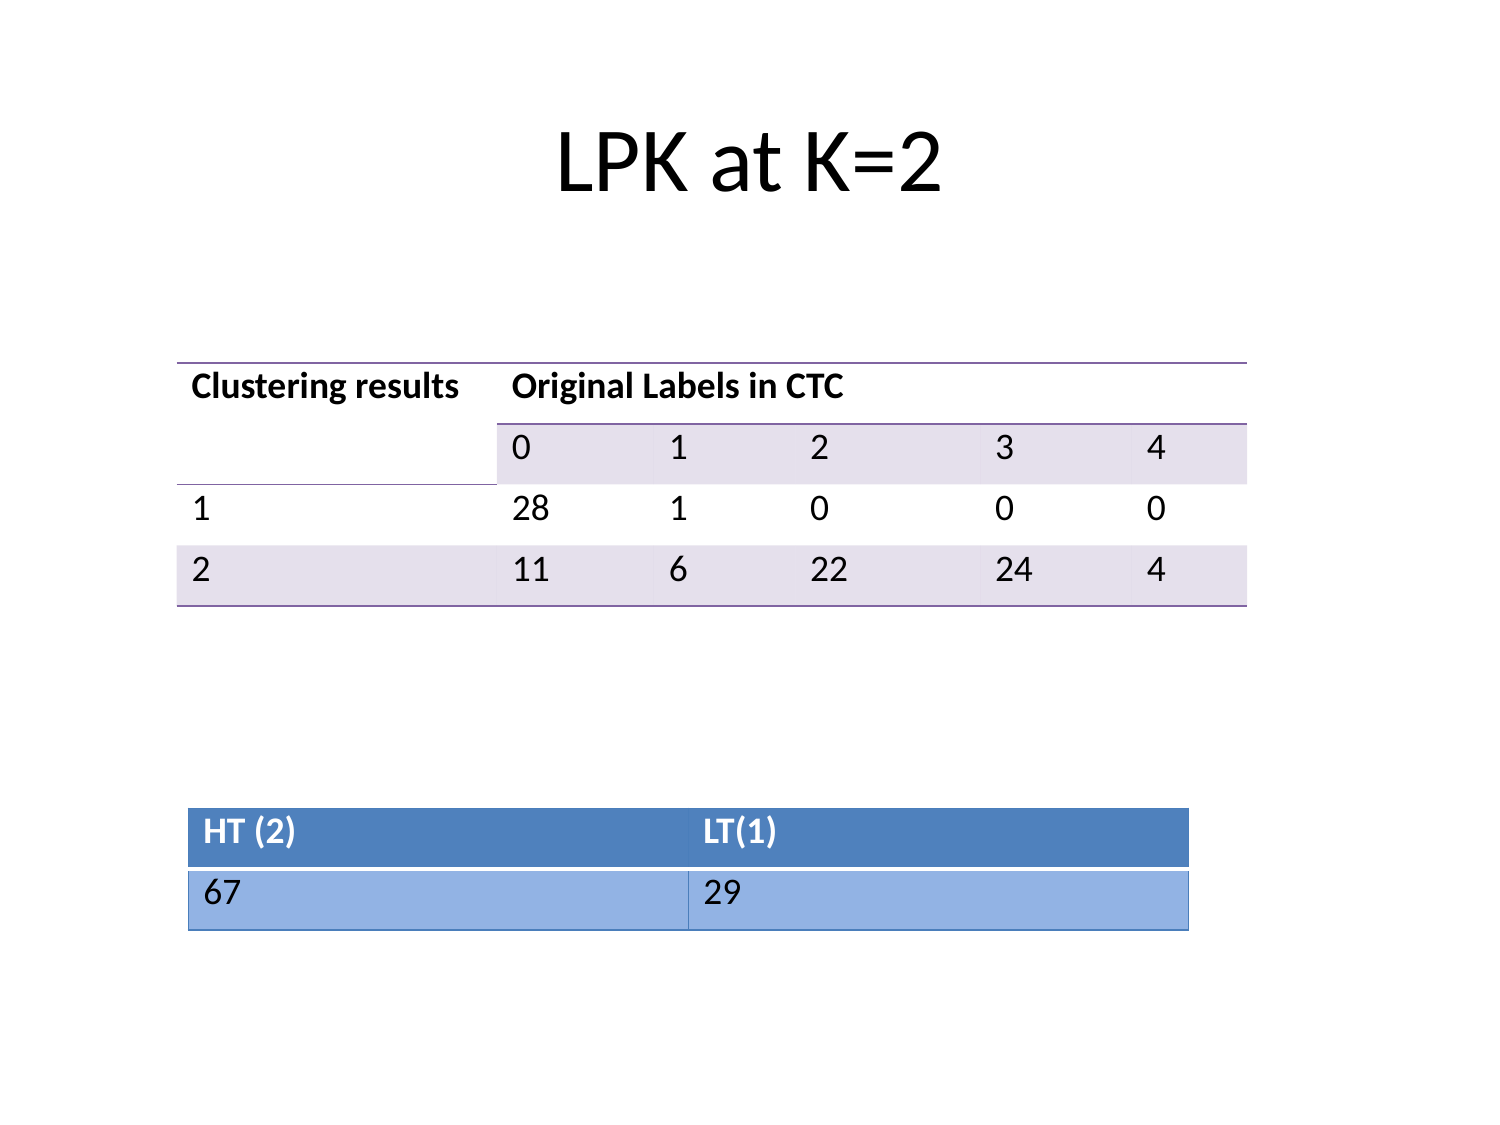

# LPK at K=2

| Clustering results | Original Labels in CTC |  |  |  |  |
| --- | --- | --- | --- | --- | --- |
|  | 0 | 1 | 2 | 3 | 4 |
| 1 | 28 | 1 | 0 | 0 | 0 |
| 2 | 11 | 6 | 22 | 24 | 4 |
| HT (2) | LT(1) |
| --- | --- |
| 67 | 29 |